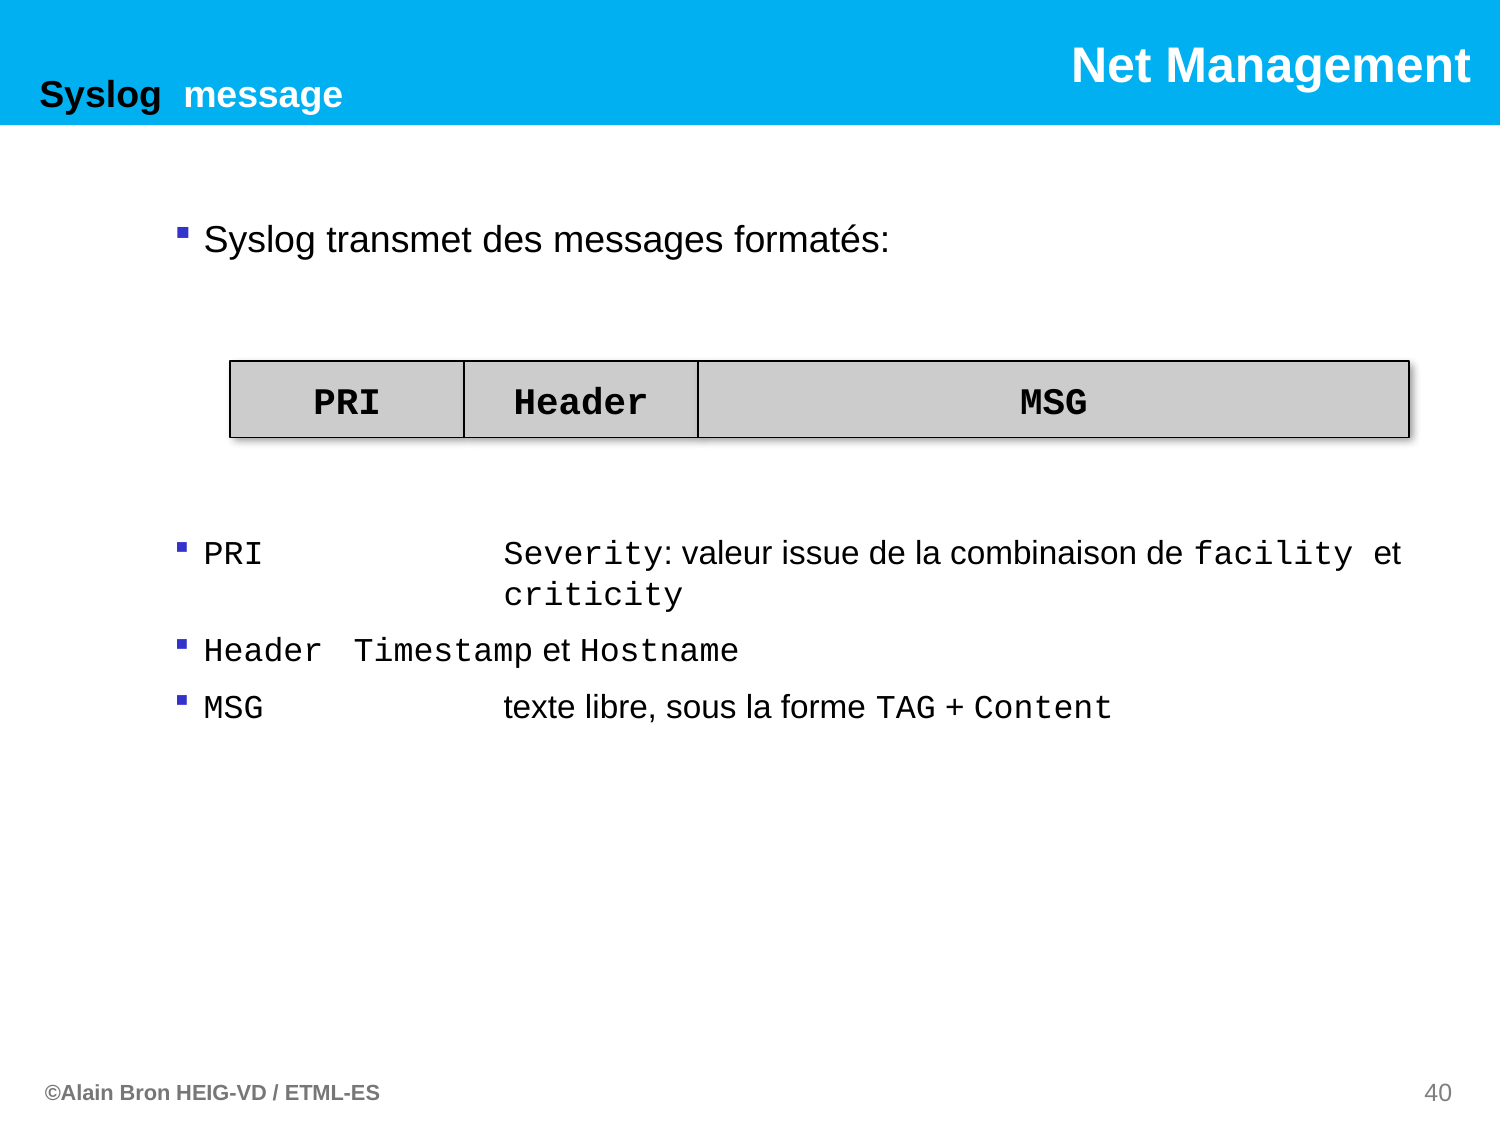

Syslog  message
Syslog transmet des messages formatés:

PRI		Severity: valeur issue de la combinaison de facility et 		criticity
Header 	Timestamp et Hostname
MSG		texte libre, sous la forme TAG + Content

PRI
Header
MSG